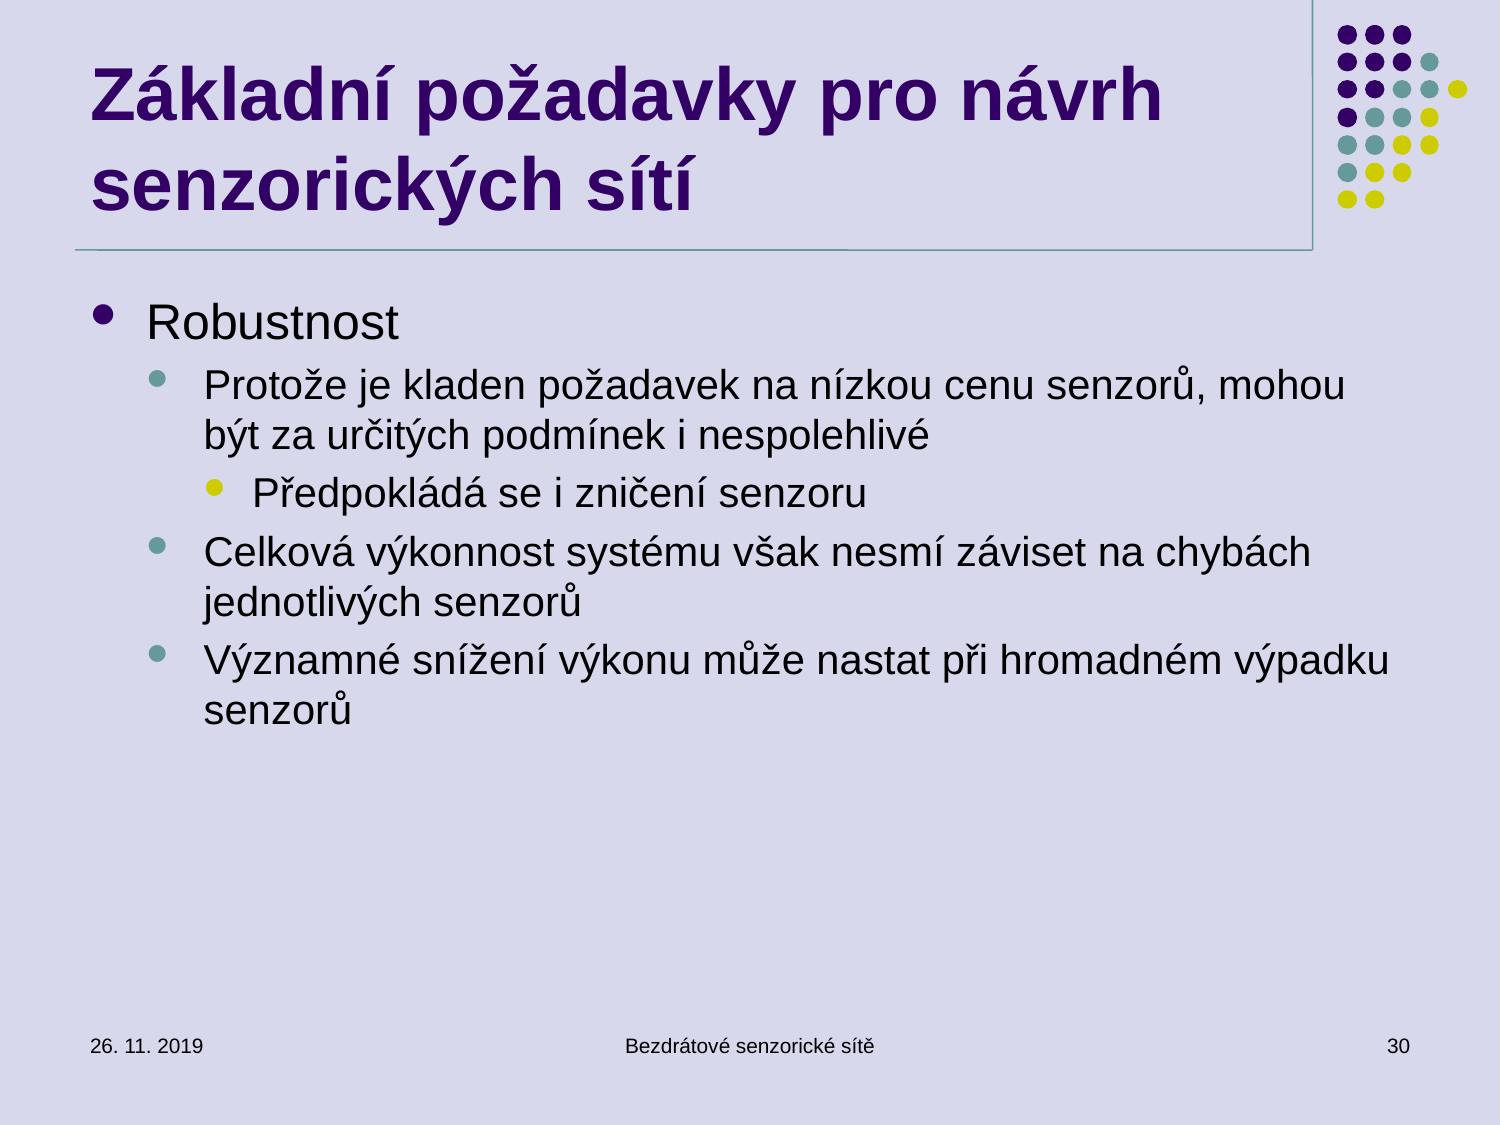

# Základní požadavky pro návrh senzorických sítí
Robustnost
Protože je kladen požadavek na nízkou cenu senzorů, mohou být za určitých podmínek i nespolehlivé
Předpokládá se i zničení senzoru
Celková výkonnost systému však nesmí záviset na chybách jednotlivých senzorů
Významné snížení výkonu může nastat při hromadném výpadku senzorů
26. 11. 2019
Bezdrátové senzorické sítě
30